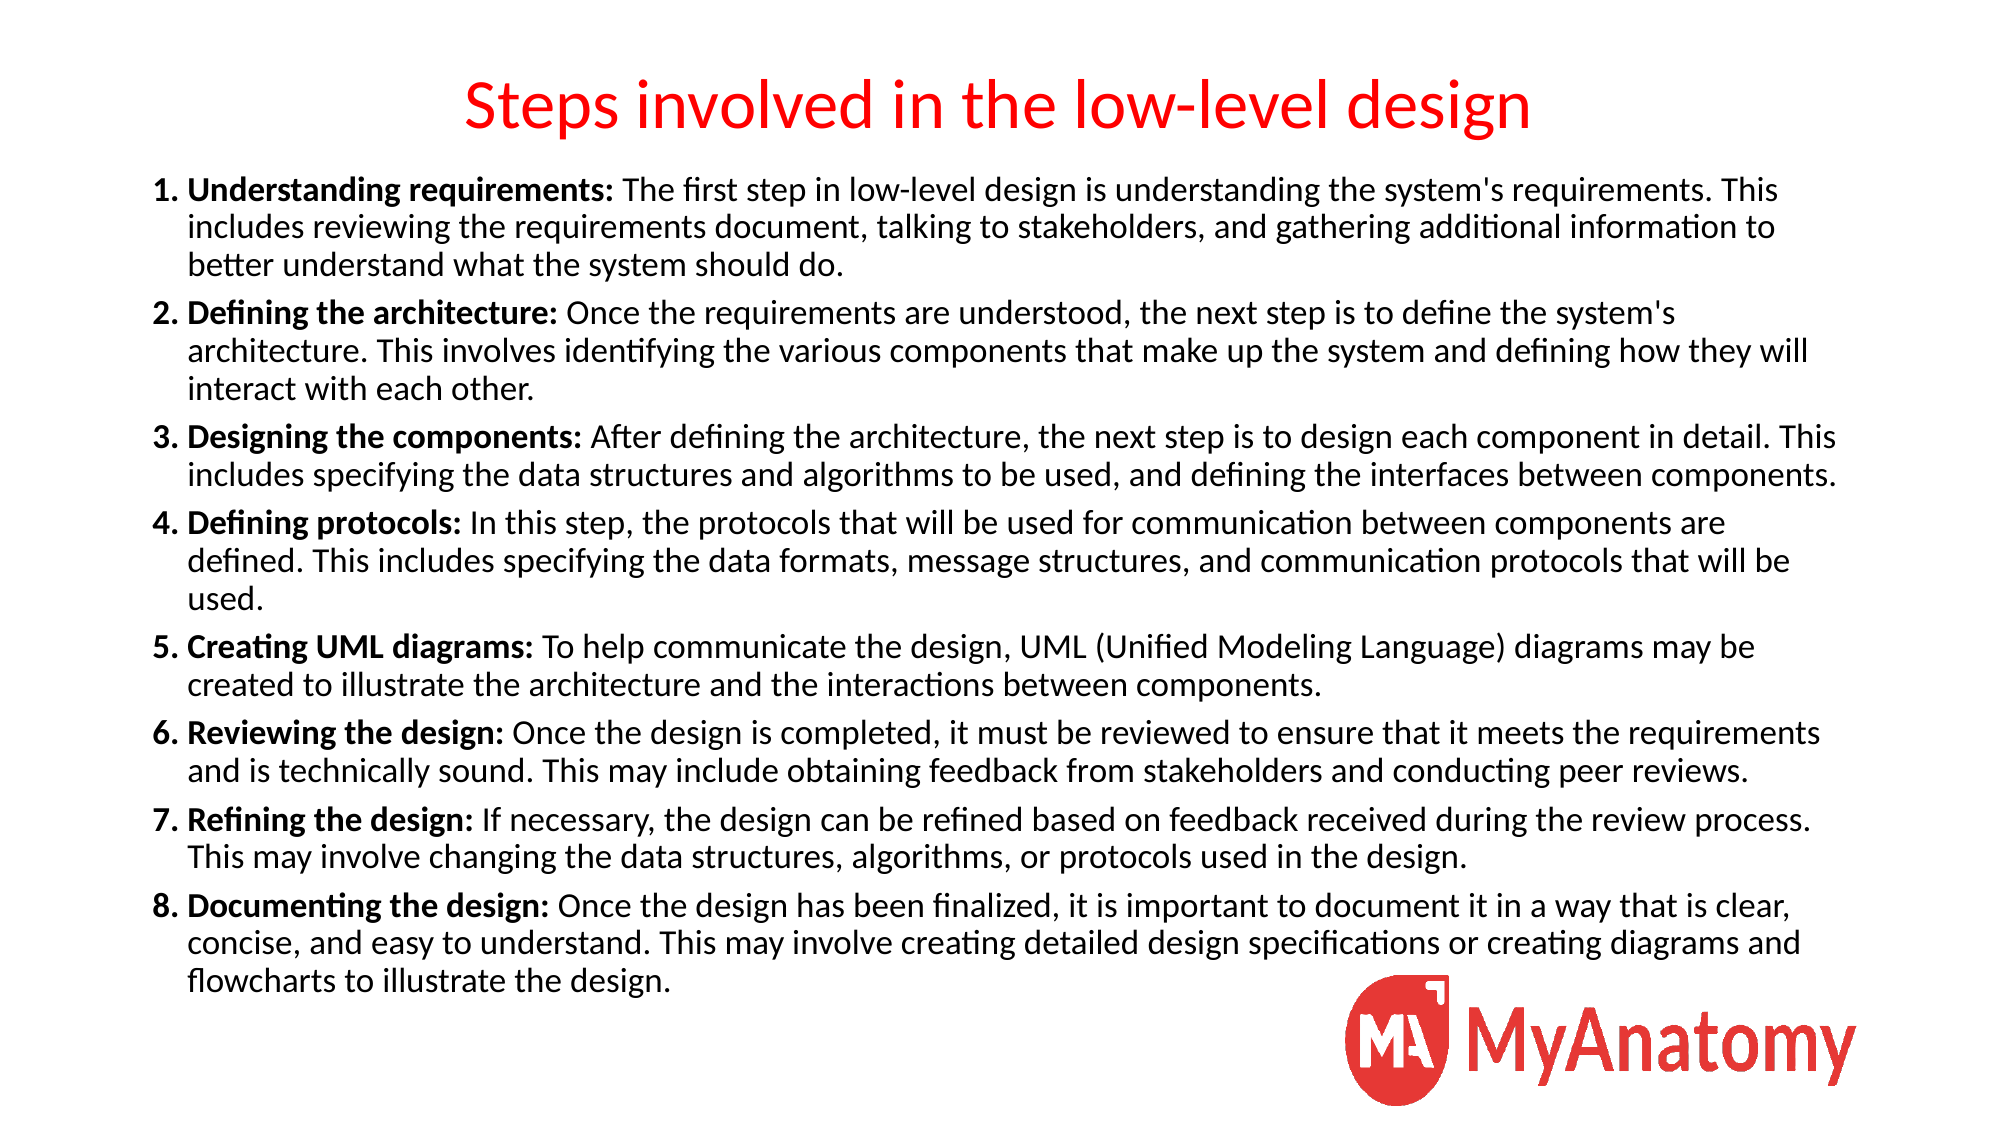

# Steps involved in the low-level design
Understanding requirements: The first step in low-level design is understanding the system's requirements. This includes reviewing the requirements document, talking to stakeholders, and gathering additional information to better understand what the system should do.
Defining the architecture: Once the requirements are understood, the next step is to define the system's architecture. This involves identifying the various components that make up the system and defining how they will interact with each other.
Designing the components: After defining the architecture, the next step is to design each component in detail. This includes specifying the data structures and algorithms to be used, and defining the interfaces between components.
Defining protocols: In this step, the protocols that will be used for communication between components are defined. This includes specifying the data formats, message structures, and communication protocols that will be used.
Creating UML diagrams: To help communicate the design, UML (Unified Modeling Language) diagrams may be created to illustrate the architecture and the interactions between components.
Reviewing the design: Once the design is completed, it must be reviewed to ensure that it meets the requirements and is technically sound. This may include obtaining feedback from stakeholders and conducting peer reviews.
Refining the design: If necessary, the design can be refined based on feedback received during the review process. This may involve changing the data structures, algorithms, or protocols used in the design.
Documenting the design: Once the design has been finalized, it is important to document it in a way that is clear, concise, and easy to understand. This may involve creating detailed design specifications or creating diagrams and flowcharts to illustrate the design.